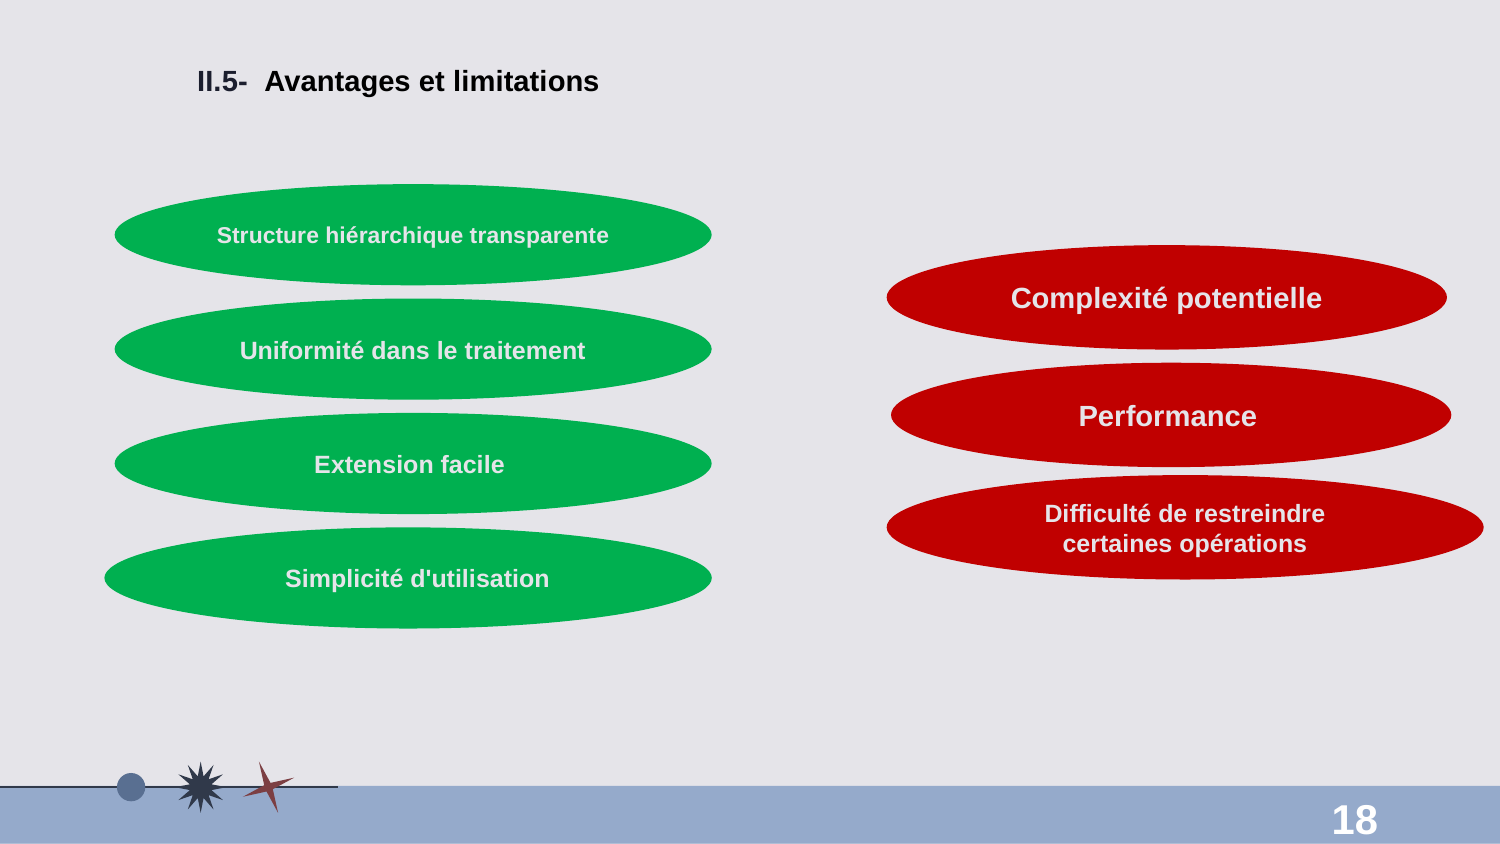

II.5-  Avantages et limitations
Structure hiérarchique transparente

Complexité potentielle
Uniformité dans le traitement
           Performance
Extension facile
Difficulté de restreindre certaines opérations
           Simplicité d'utilisation
18